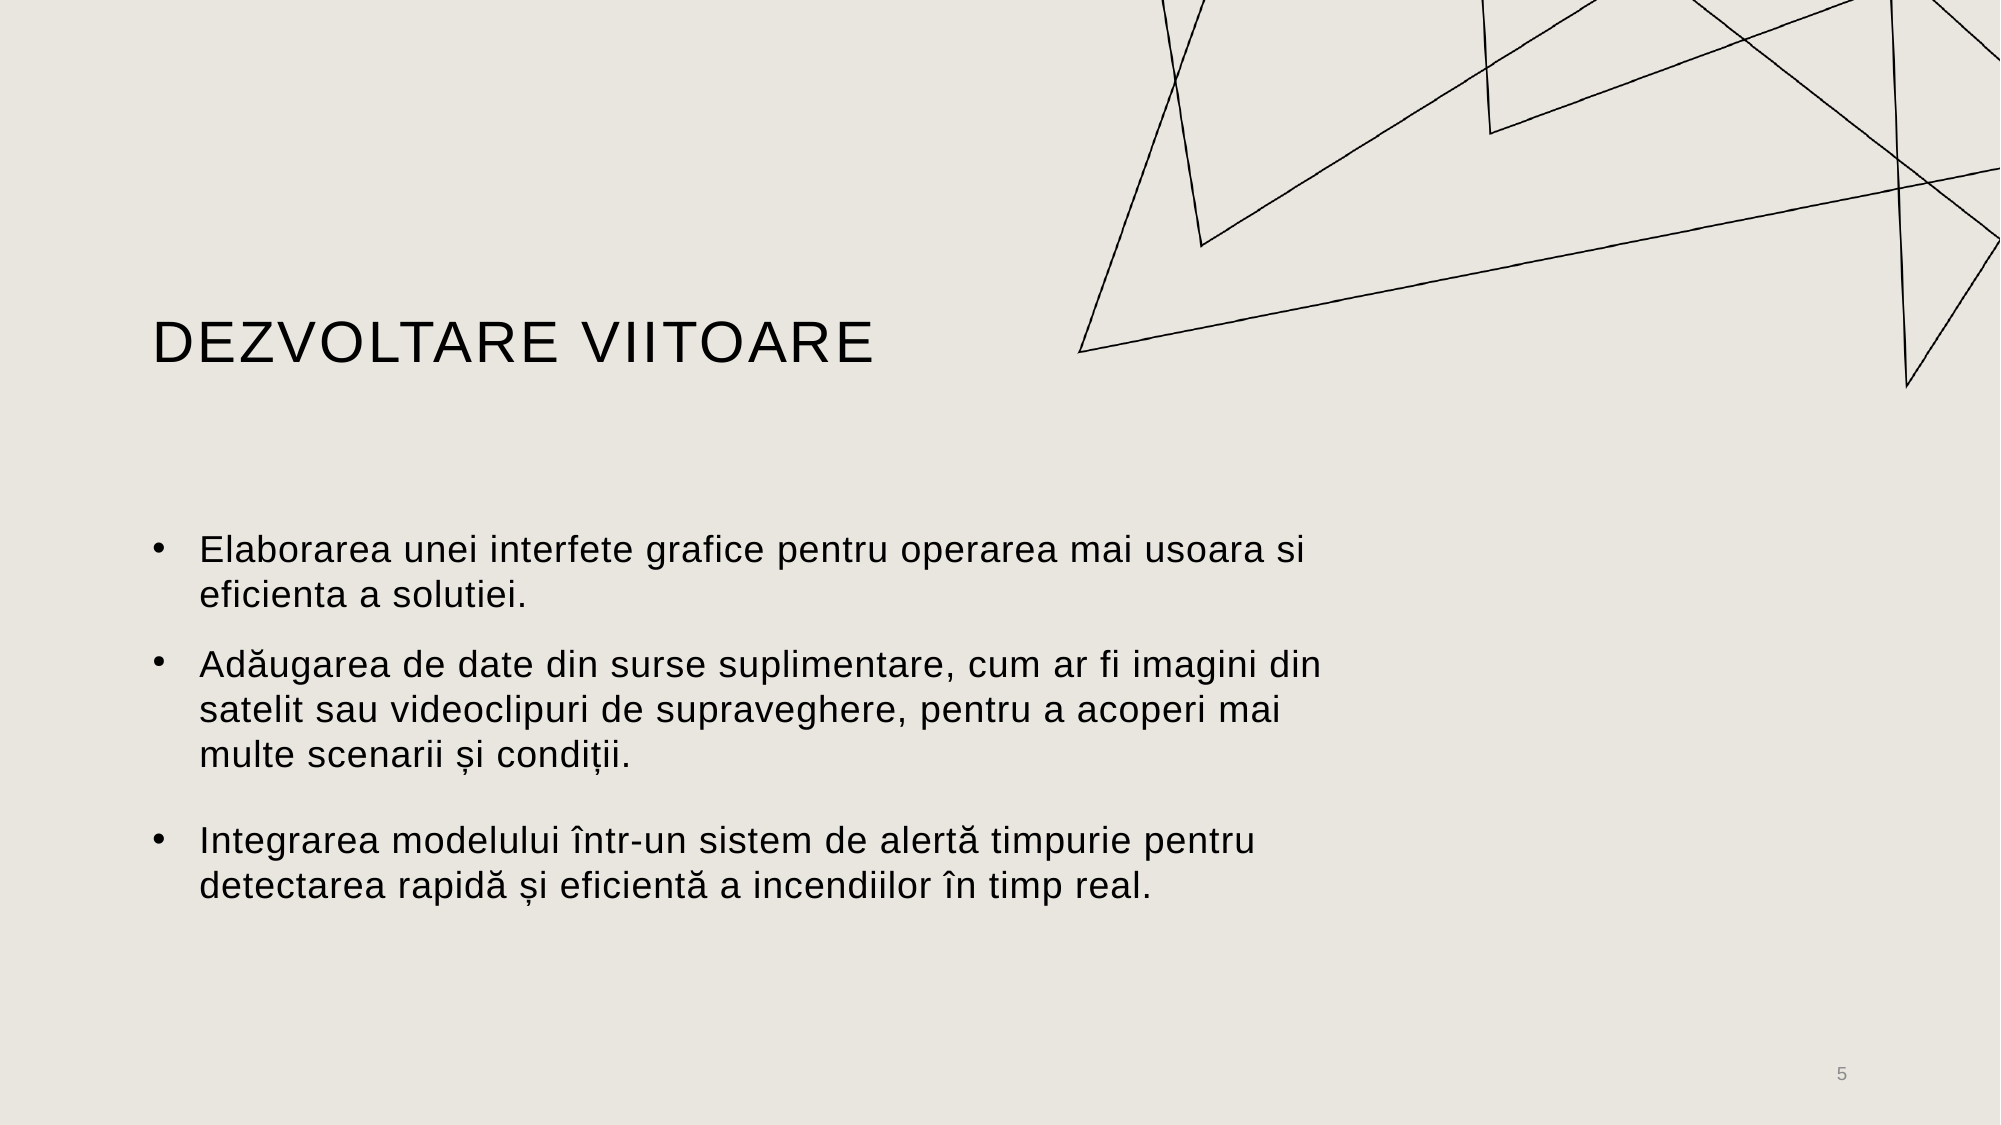

# Dezvoltare viitoare
Elaborarea unei interfete grafice pentru operarea mai usoara si eficienta a solutiei.
Adăugarea de date din surse suplimentare, cum ar fi imagini din satelit sau videoclipuri de supraveghere, pentru a acoperi mai multe scenarii și condiții.
Integrarea modelului într-un sistem de alertă timpurie pentru detectarea rapidă și eficientă a incendiilor în timp real.

5